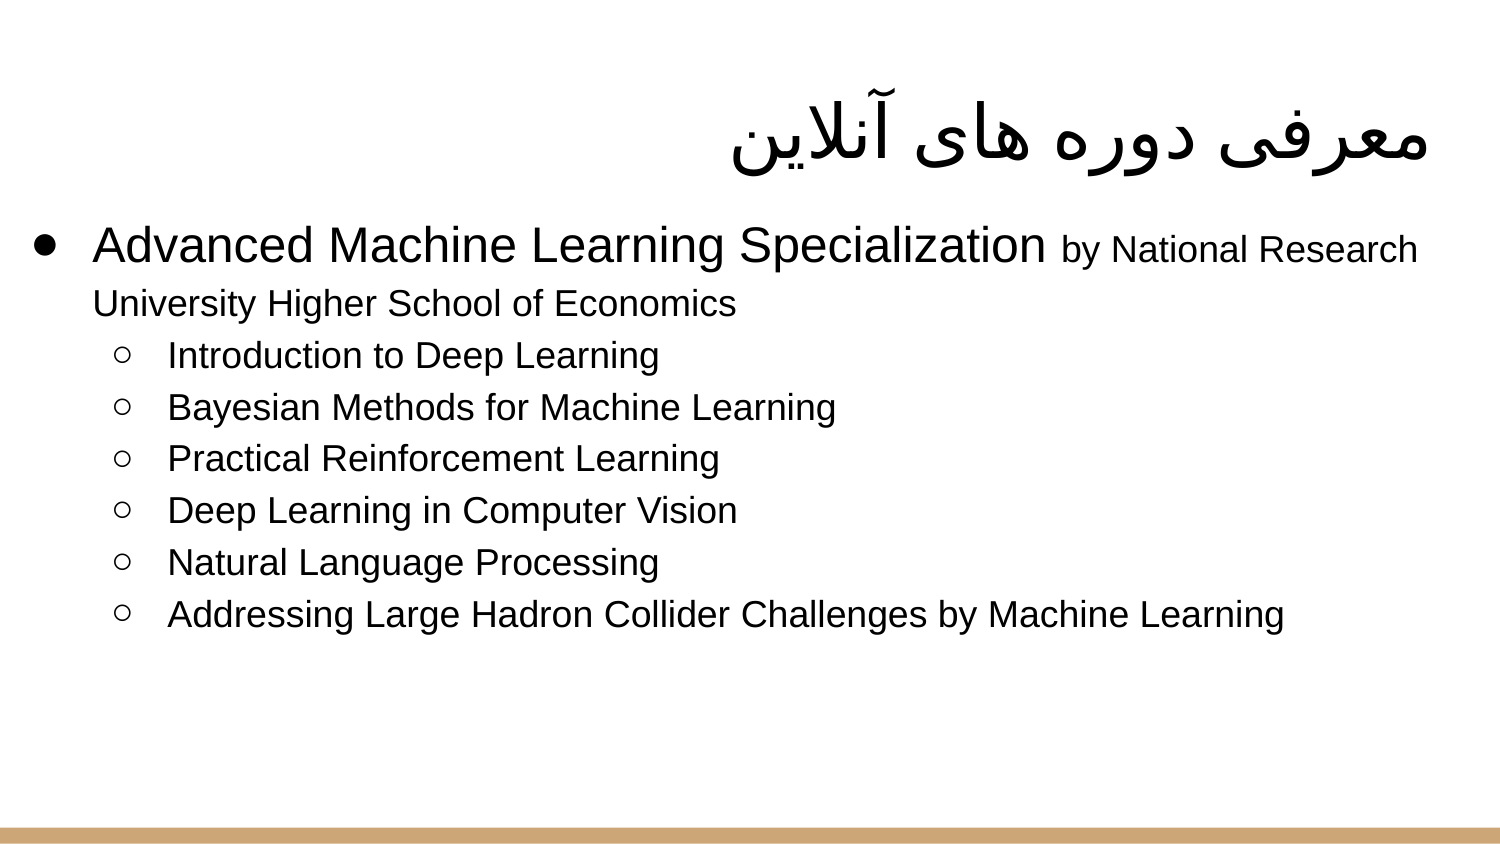

# معرفی دوره ‌های آنلاین
Advanced Machine Learning Specialization by National Research University Higher School of Economics
Introduction to Deep Learning
Bayesian Methods for Machine Learning
Practical Reinforcement Learning
Deep Learning in Computer Vision
Natural Language Processing
Addressing Large Hadron Collider Challenges by Machine Learning